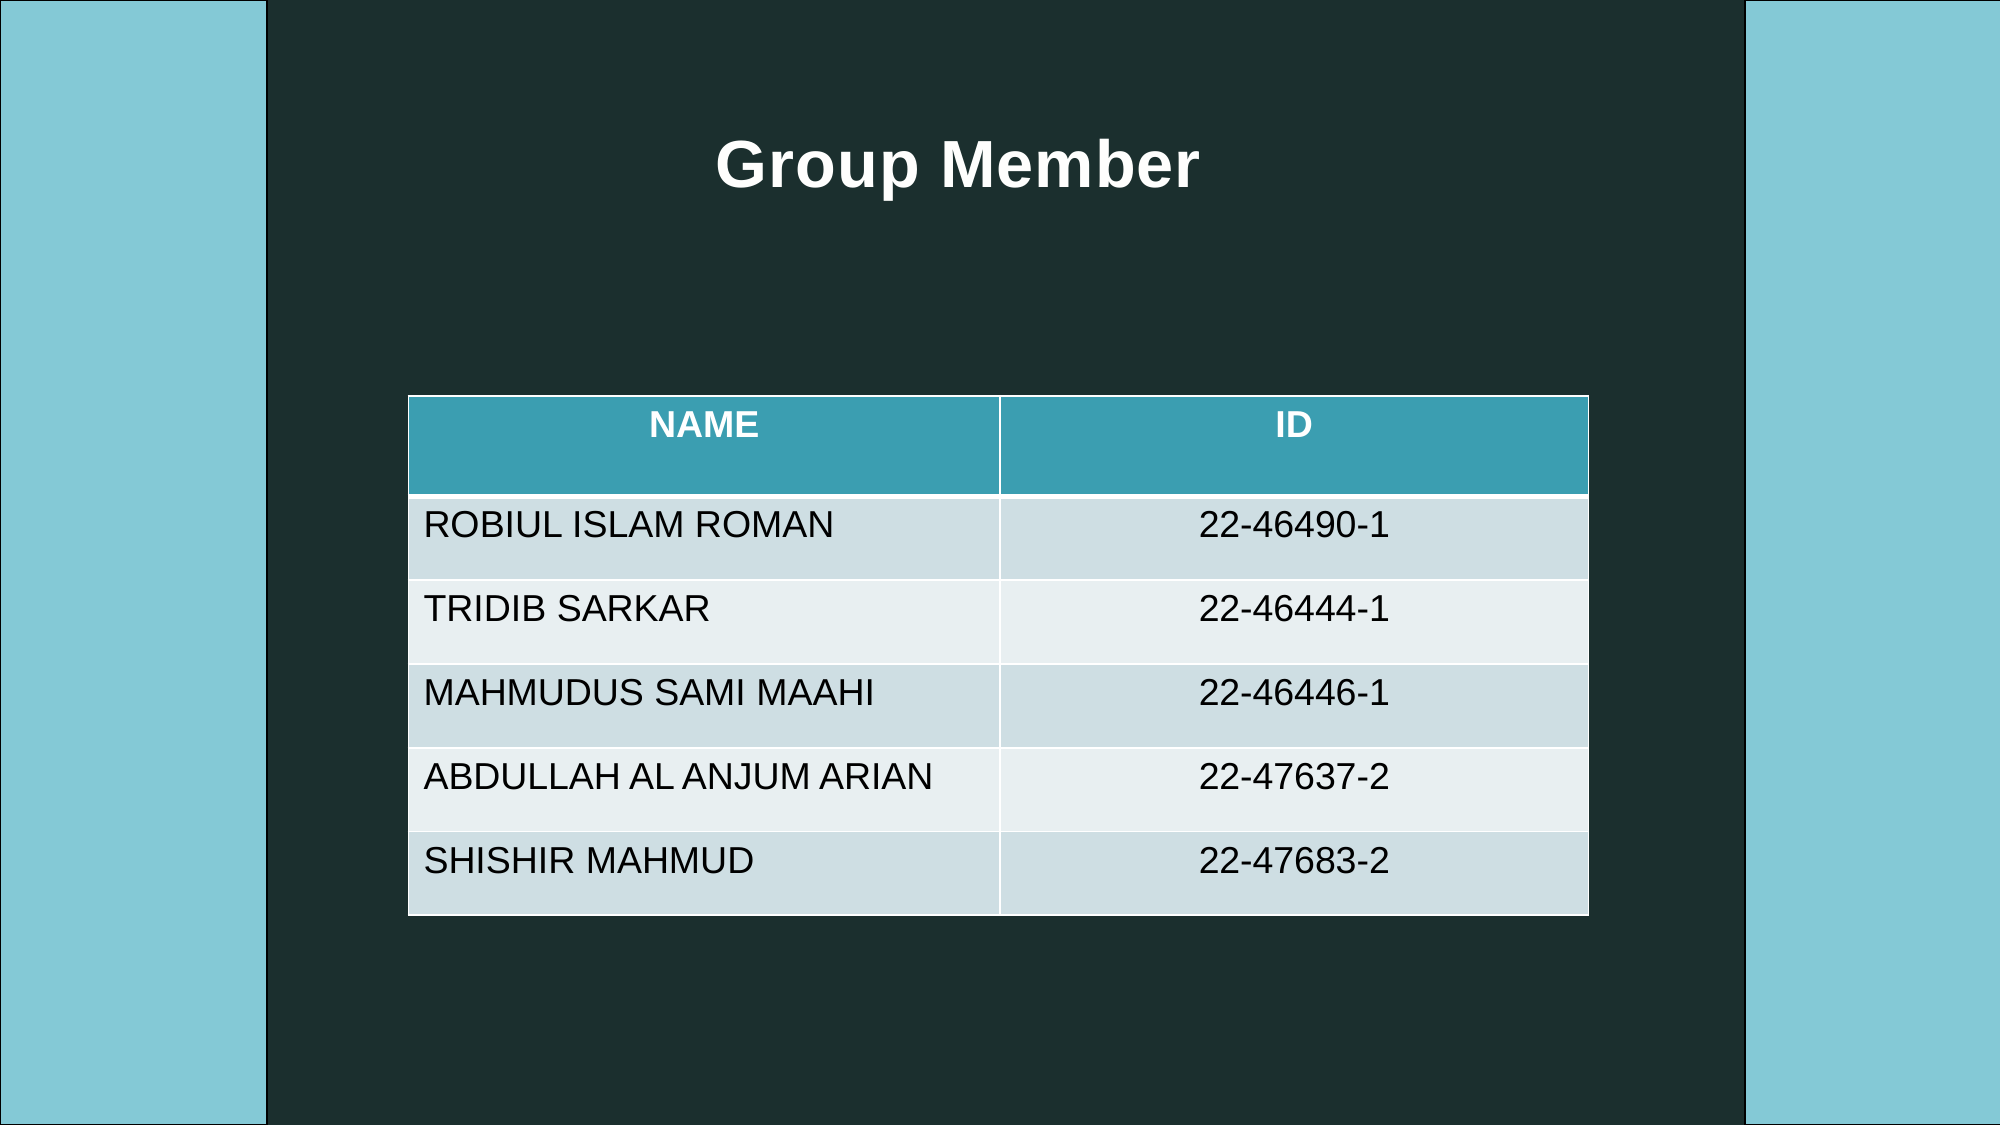

Group Member
| NAME | ID |
| --- | --- |
| ROBIUL ISLAM ROMAN | 22-46490-1 |
| TRIDIB SARKAR | 22-46444-1 |
| MAHMUDUS SAMI MAAHI | 22-46446-1 |
| ABDULLAH AL ANJUM ARIAN | 22-47637-2 |
| SHISHIR MAHMUD | 22-47683-2 |